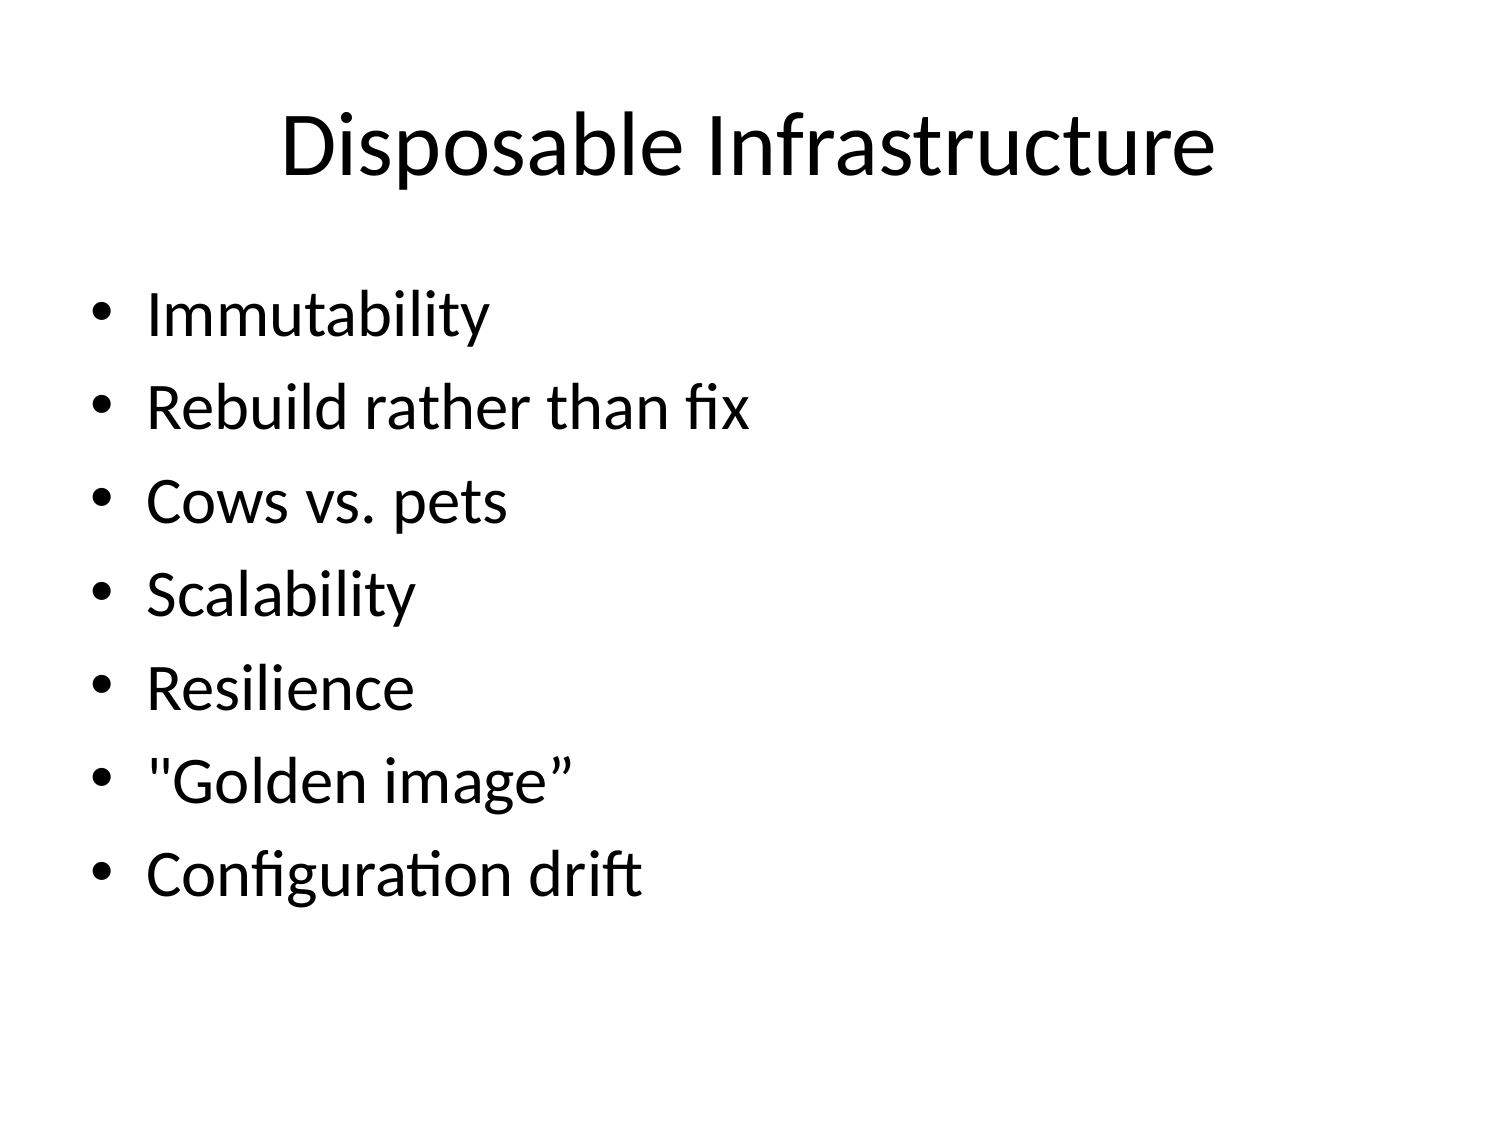

# Disposable Infrastructure
Immutability
Rebuild rather than fix
Cows vs. pets
Scalability
Resilience
"Golden image”
Configuration drift